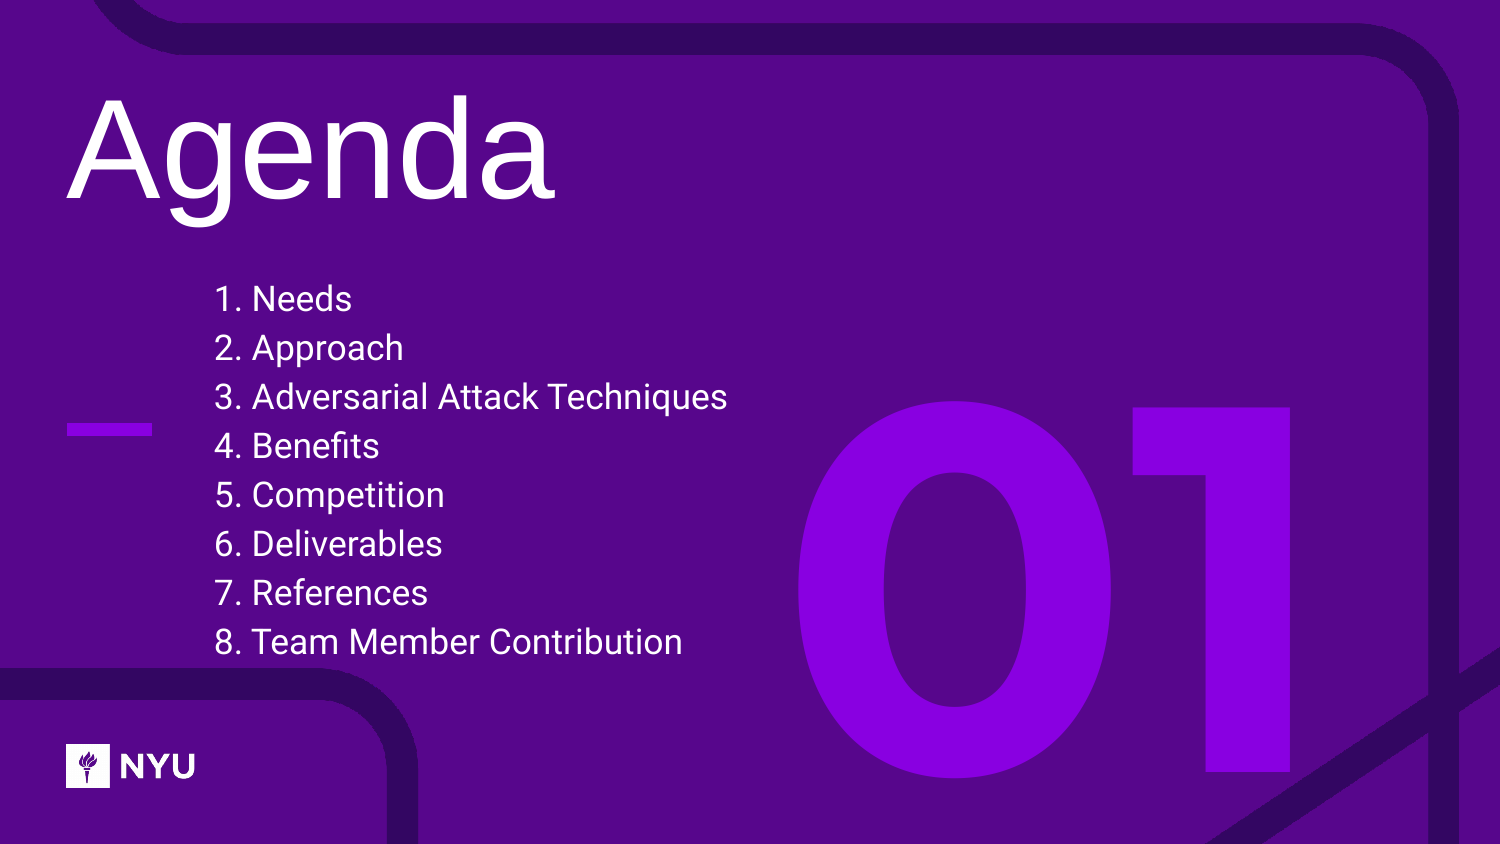

# Agenda
01
1. Needs
2. Approach
3. Adversarial Attack Techniques
4. Benefits
5. Competition
6. Deliverables
7. References
8. Team Member Contribution